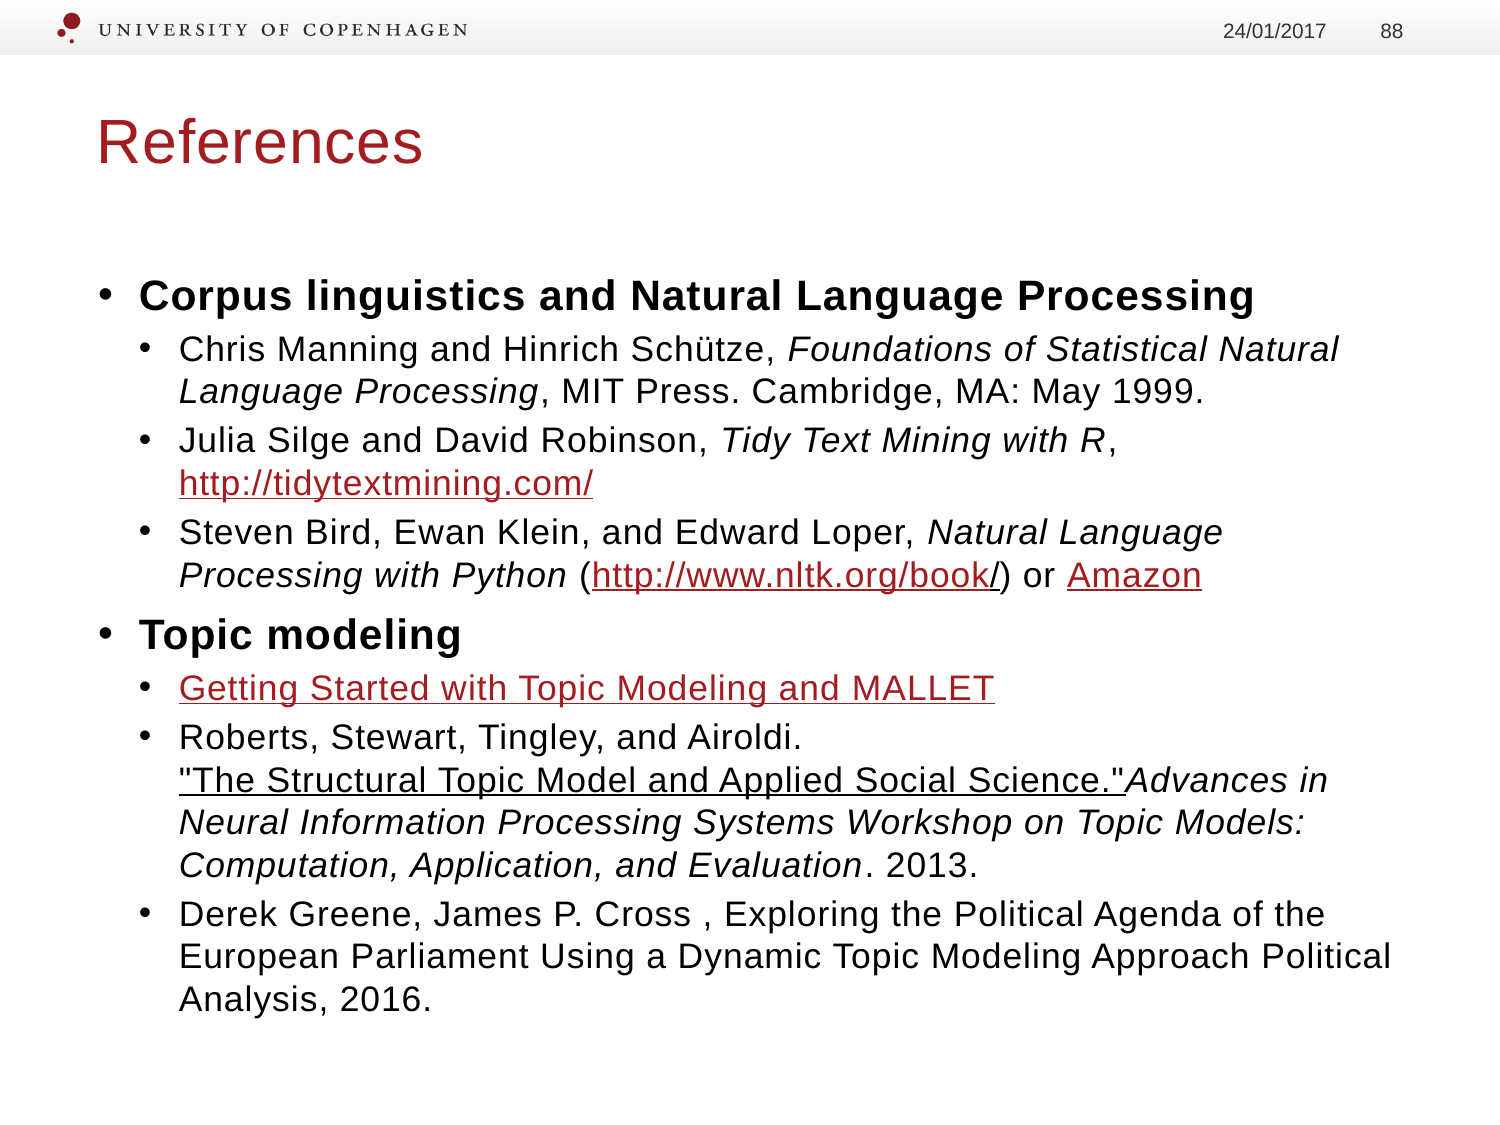

24/01/2017
88
# References
Corpus linguistics and Natural Language Processing
Chris Manning and Hinrich Schütze, Foundations of Statistical Natural Language Processing, MIT Press. Cambridge, MA: May 1999.
Julia Silge and David Robinson, Tidy Text Mining with R, http://tidytextmining.com/
Steven Bird, Ewan Klein, and Edward Loper, Natural Language Processing with Python (http://www.nltk.org/book/) or Amazon
Topic modeling
Getting Started with Topic Modeling and MALLET
Roberts, Stewart, Tingley, and Airoldi. "The Structural Topic Model and Applied Social Science."Advances in Neural Information Processing Systems Workshop on Topic Models: Computation, Application, and Evaluation. 2013.
Derek Greene, James P. Cross , Exploring the Political Agenda of the European Parliament Using a Dynamic Topic Modeling Approach Political Analysis, 2016.